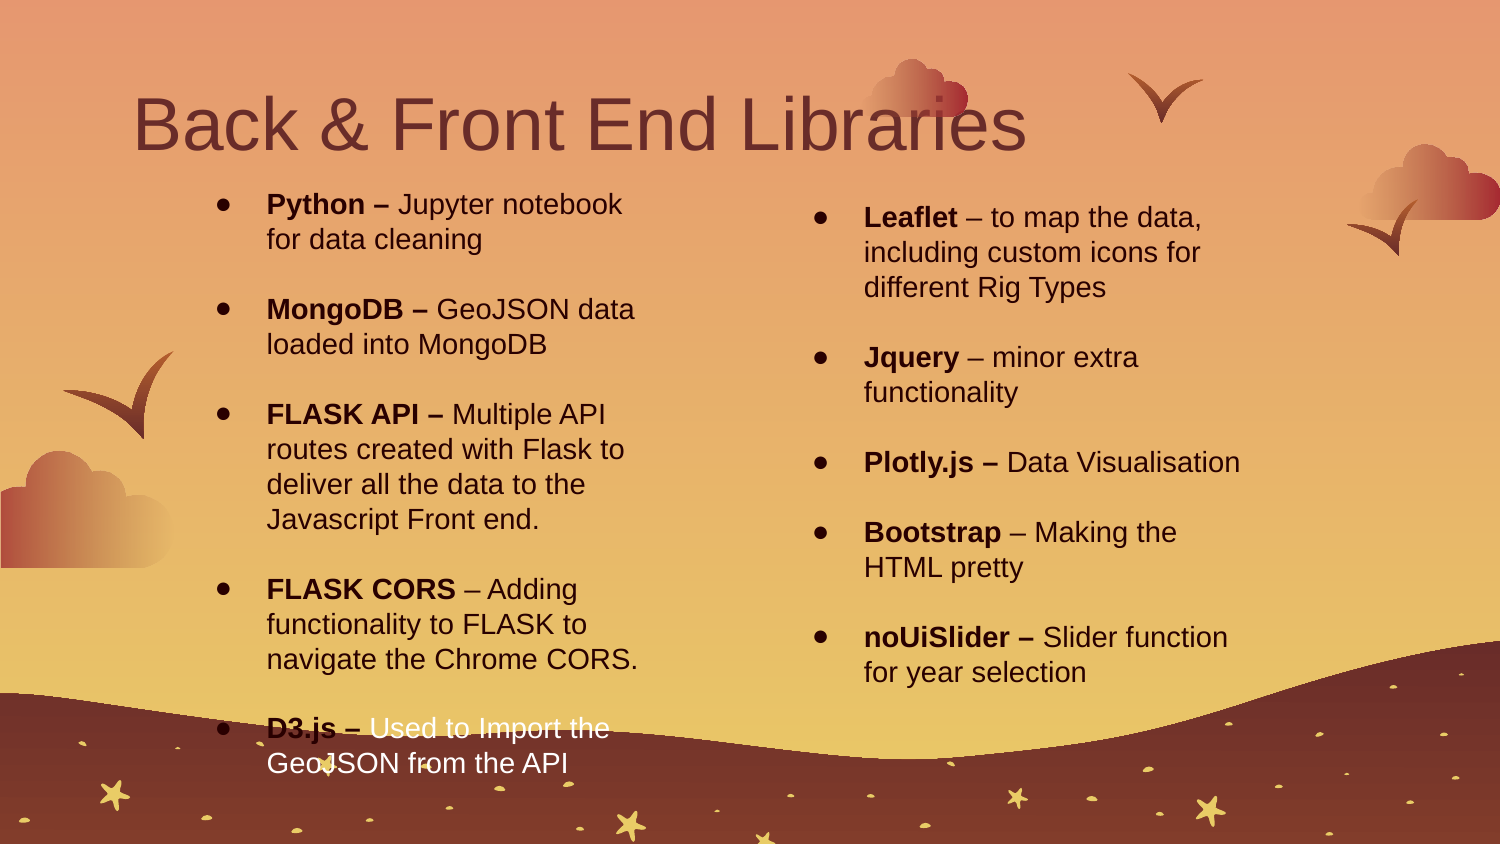

Back & Front End Libraries
Python – Jupyter notebook for data cleaning

MongoDB – GeoJSON data loaded into MongoDB

FLASK API – Multiple API routes created with Flask to deliver all the data to the Javascript Front end.

FLASK CORS – Adding functionality to FLASK to navigate the Chrome CORS.

D3.js – Used to Import the GeoJSON from the API

Leaflet – to map the data, including custom icons for different Rig Types

Jquery – minor extra functionality

Plotly.js – Data Visualisation

Bootstrap – Making the HTML pretty

noUiSlider – Slider function for year selection